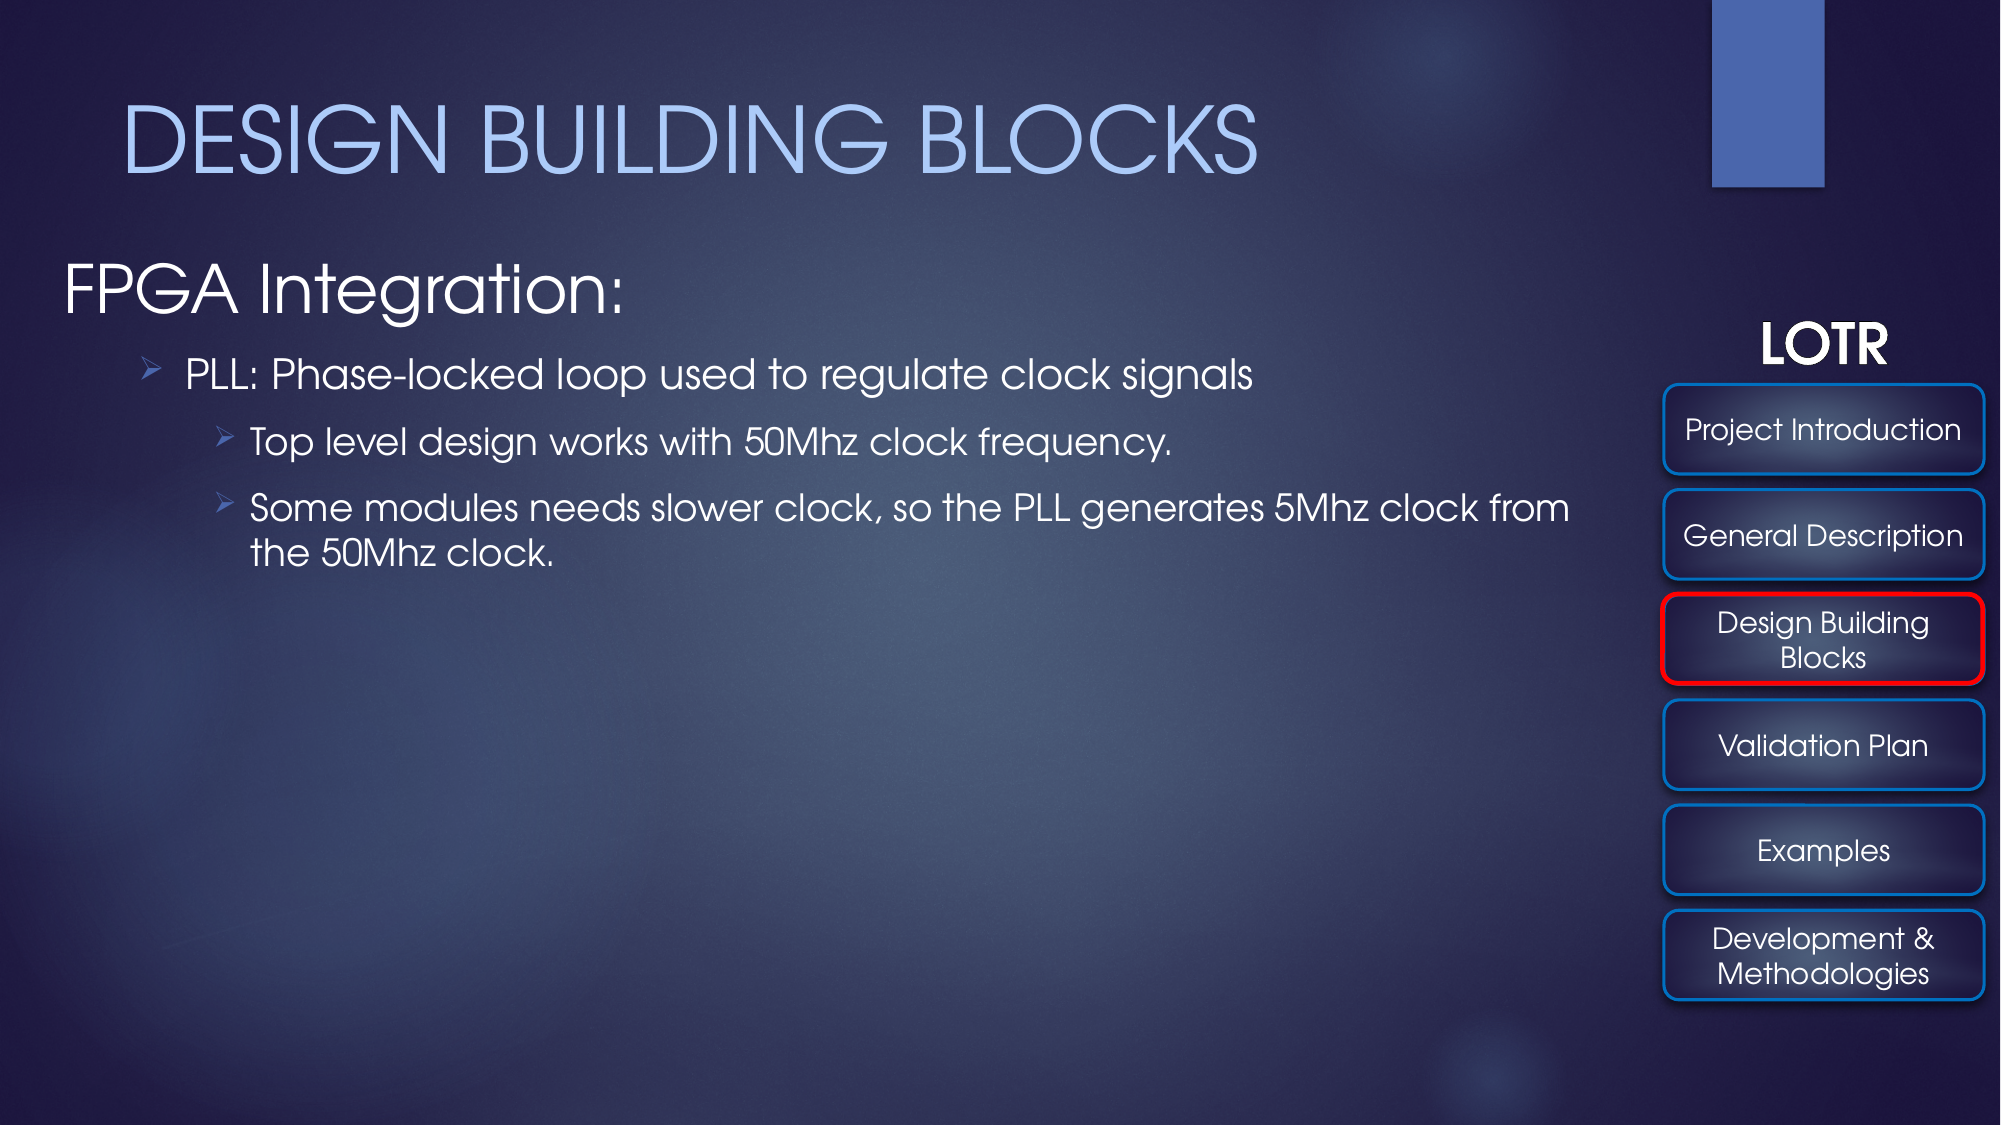

# DESIGN BUILDING BLOCKS
FPGA Integration:
PLL: Phase-locked loop used to regulate clock signals
Top level design works with 50Mhz clock frequency.
Some modules needs slower clock, so the PLL generates 5Mhz clock from the 50Mhz clock.